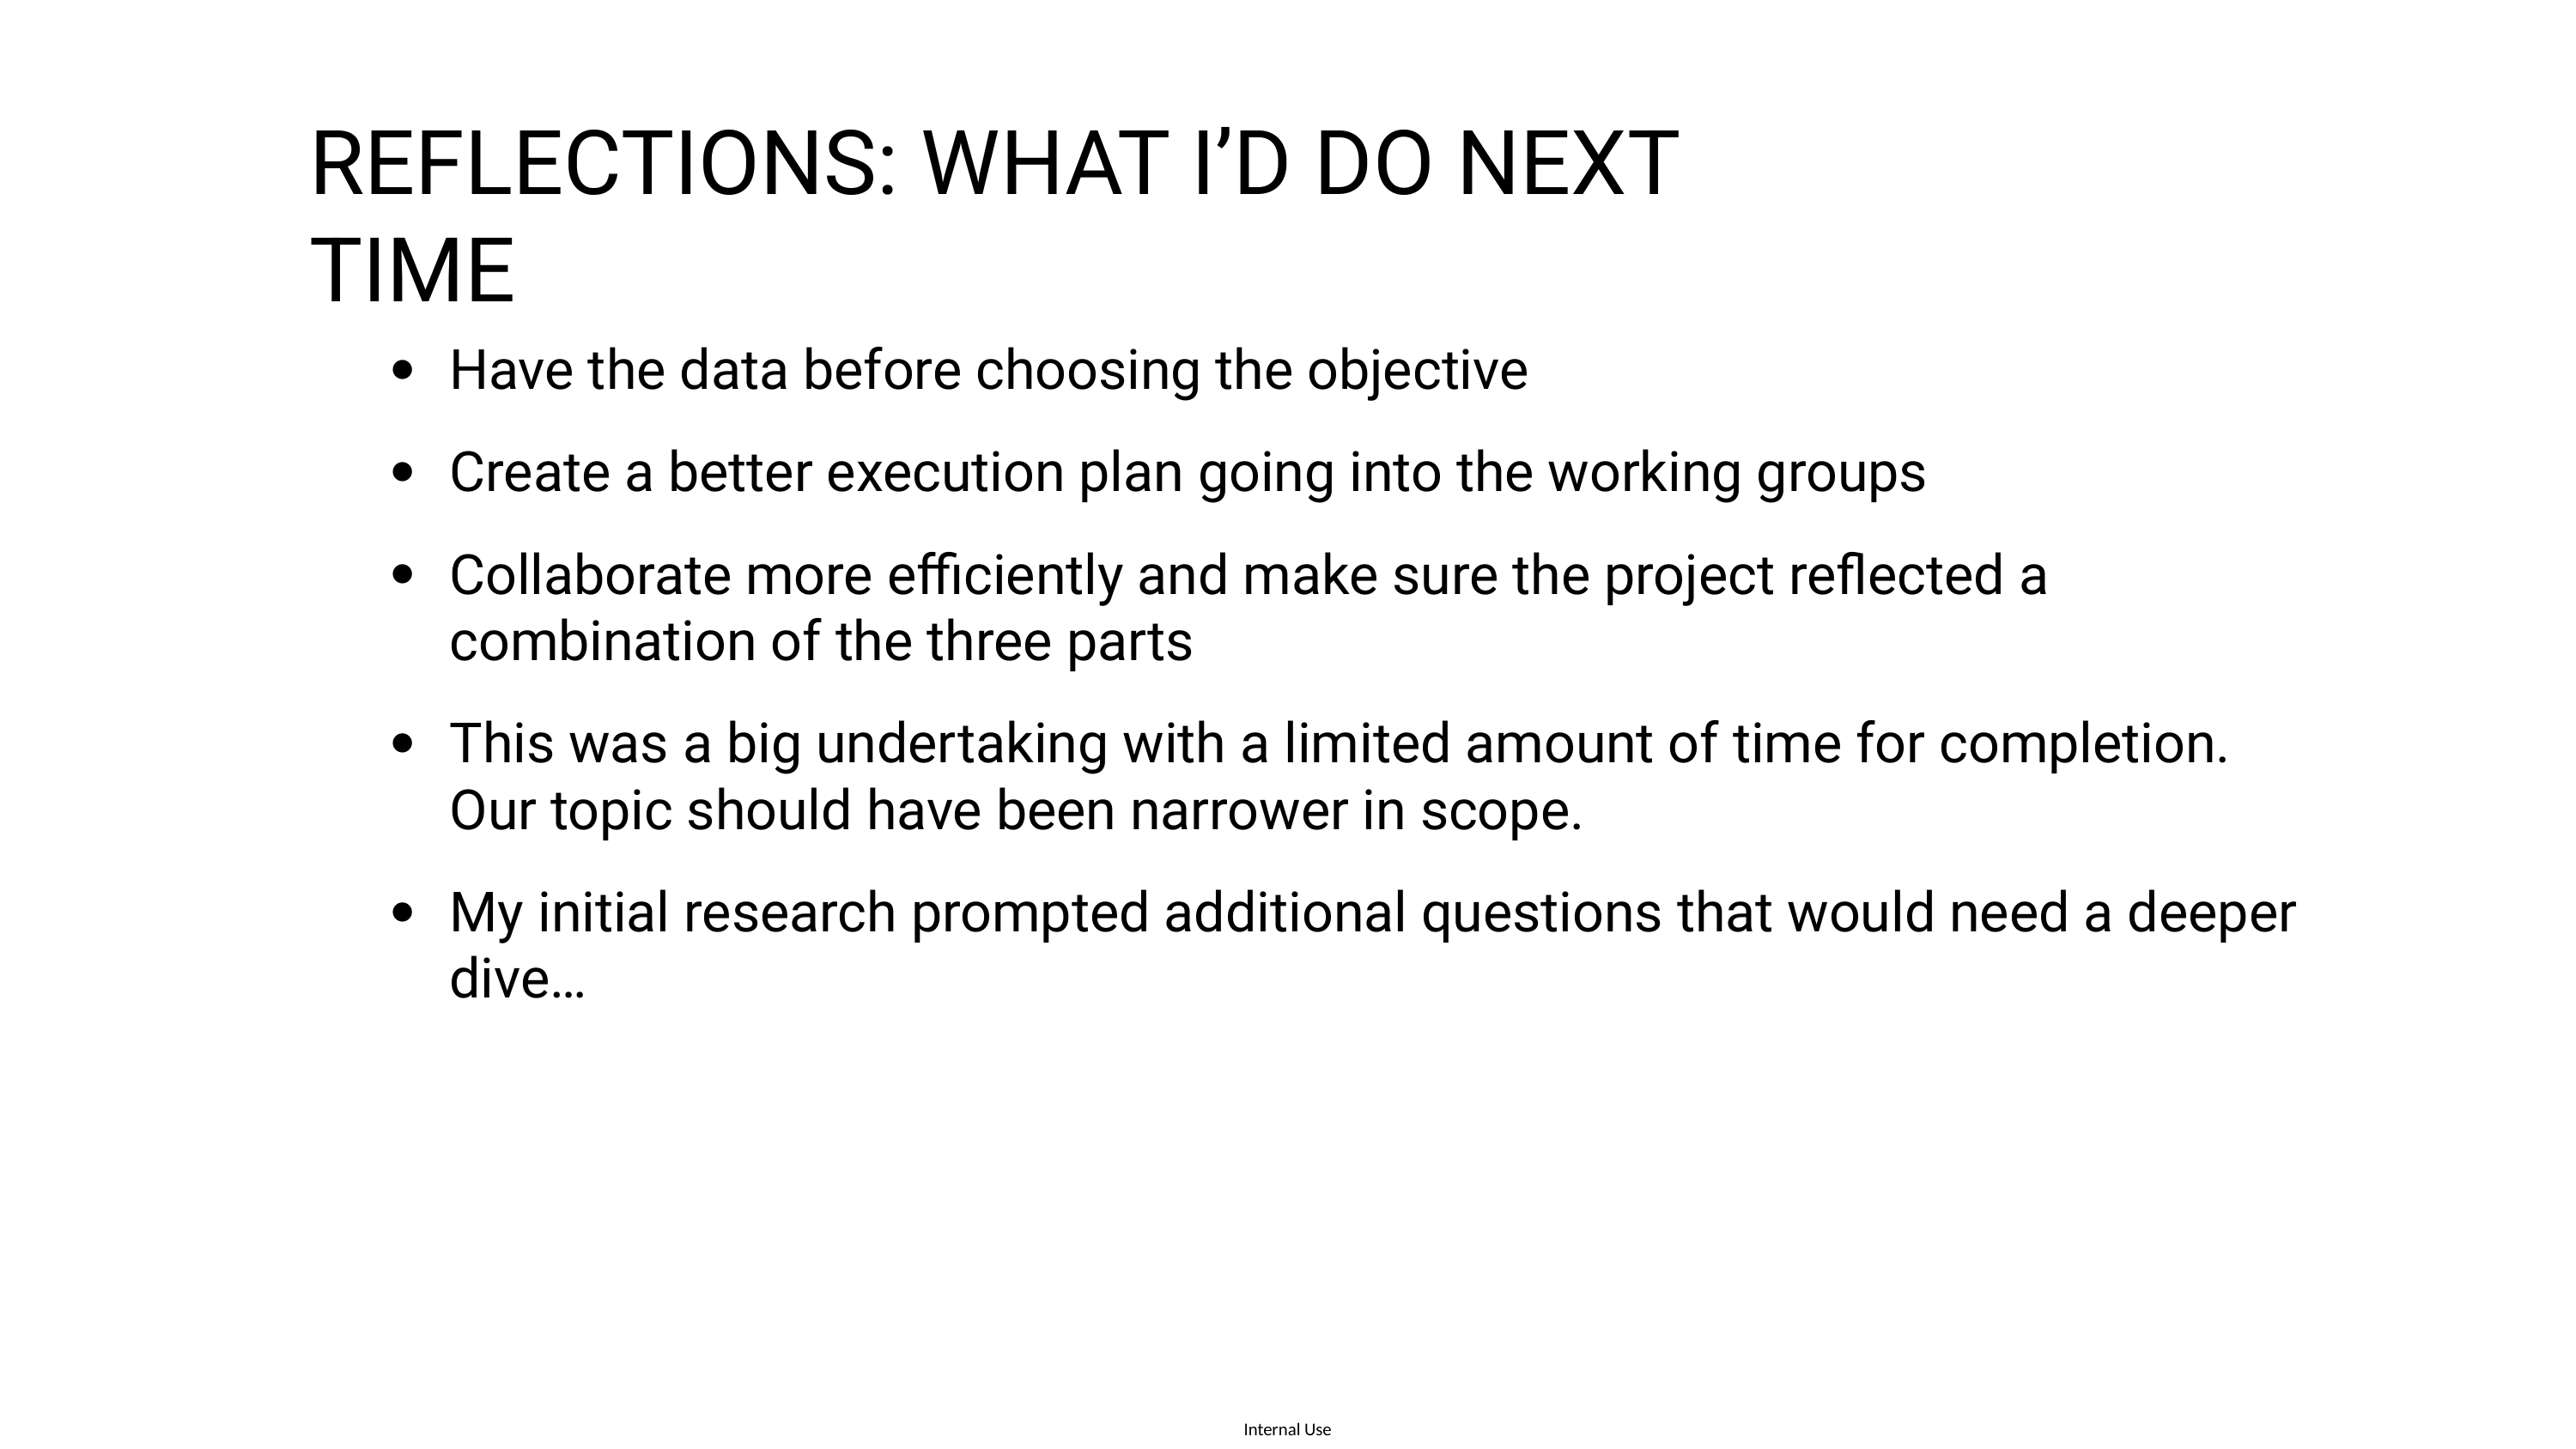

Reflections: What I’d do next time
Have the data before choosing the objective
Create a better execution plan going into the working groups
Collaborate more efficiently and make sure the project reflected a combination of the three parts
This was a big undertaking with a limited amount of time for completion. Our topic should have been narrower in scope.
My initial research prompted additional questions that would need a deeper dive…